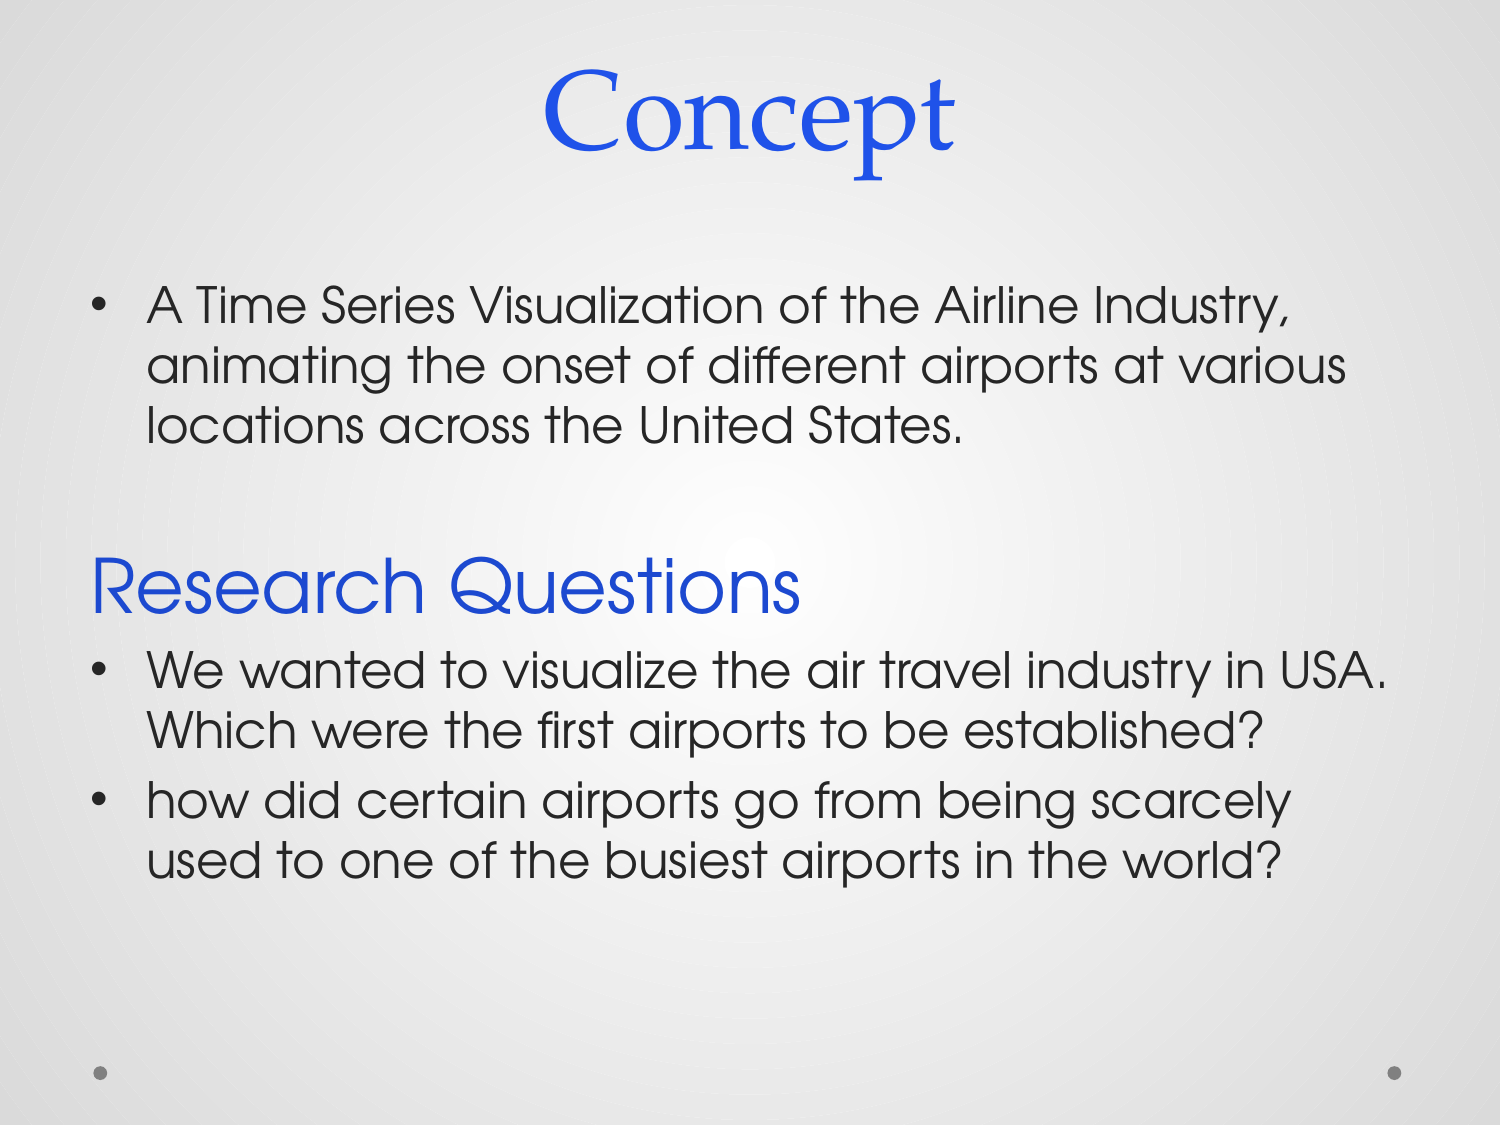

# Concept
A Time Series Visualization of the Airline Industry, animating the onset of different airports at various locations across the United States.

Research Questions
We wanted to visualize the air travel industry in USA. Which were the first airports to be established?
how did certain airports go from being scarcely used to one of the busiest airports in the world?